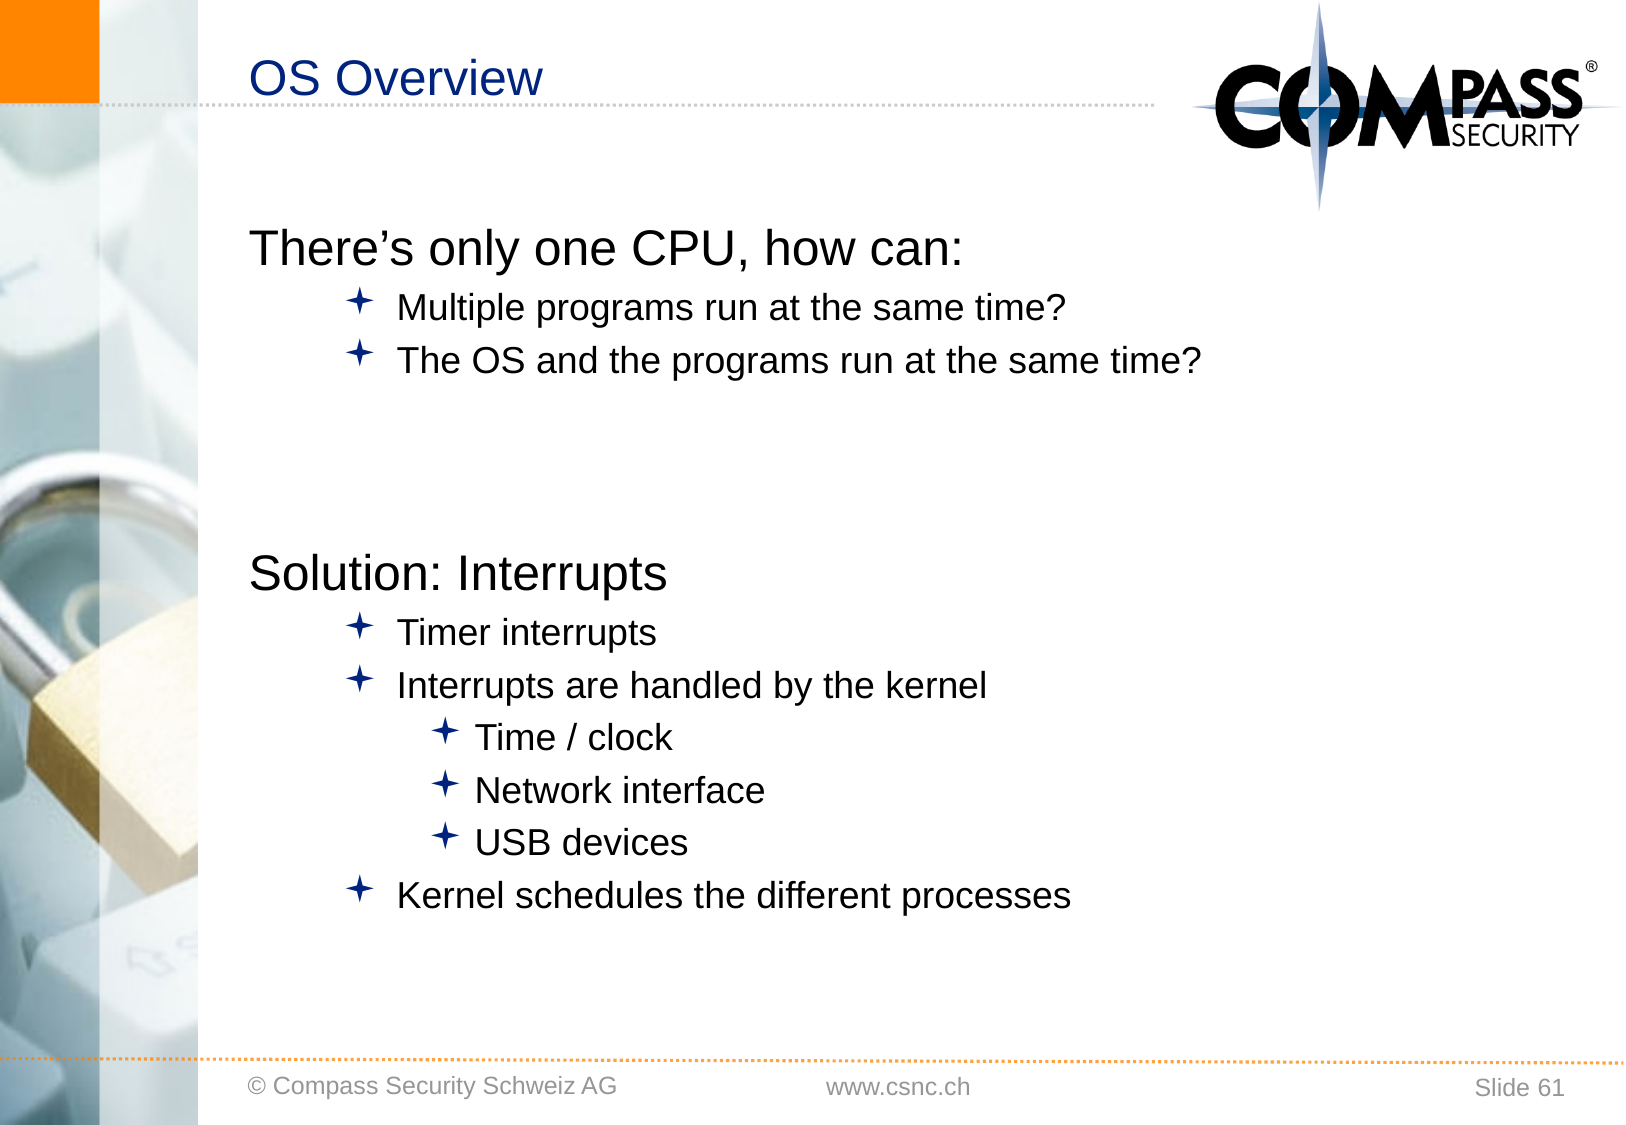

# OS Overview
There’s only one CPU, how can:
Multiple programs run at the same time?
The OS and the programs run at the same time?

Solution: Interrupts
Timer interrupts
Interrupts are handled by the kernel
Time / clock
Network interface
USB devices
Kernel schedules the different processes